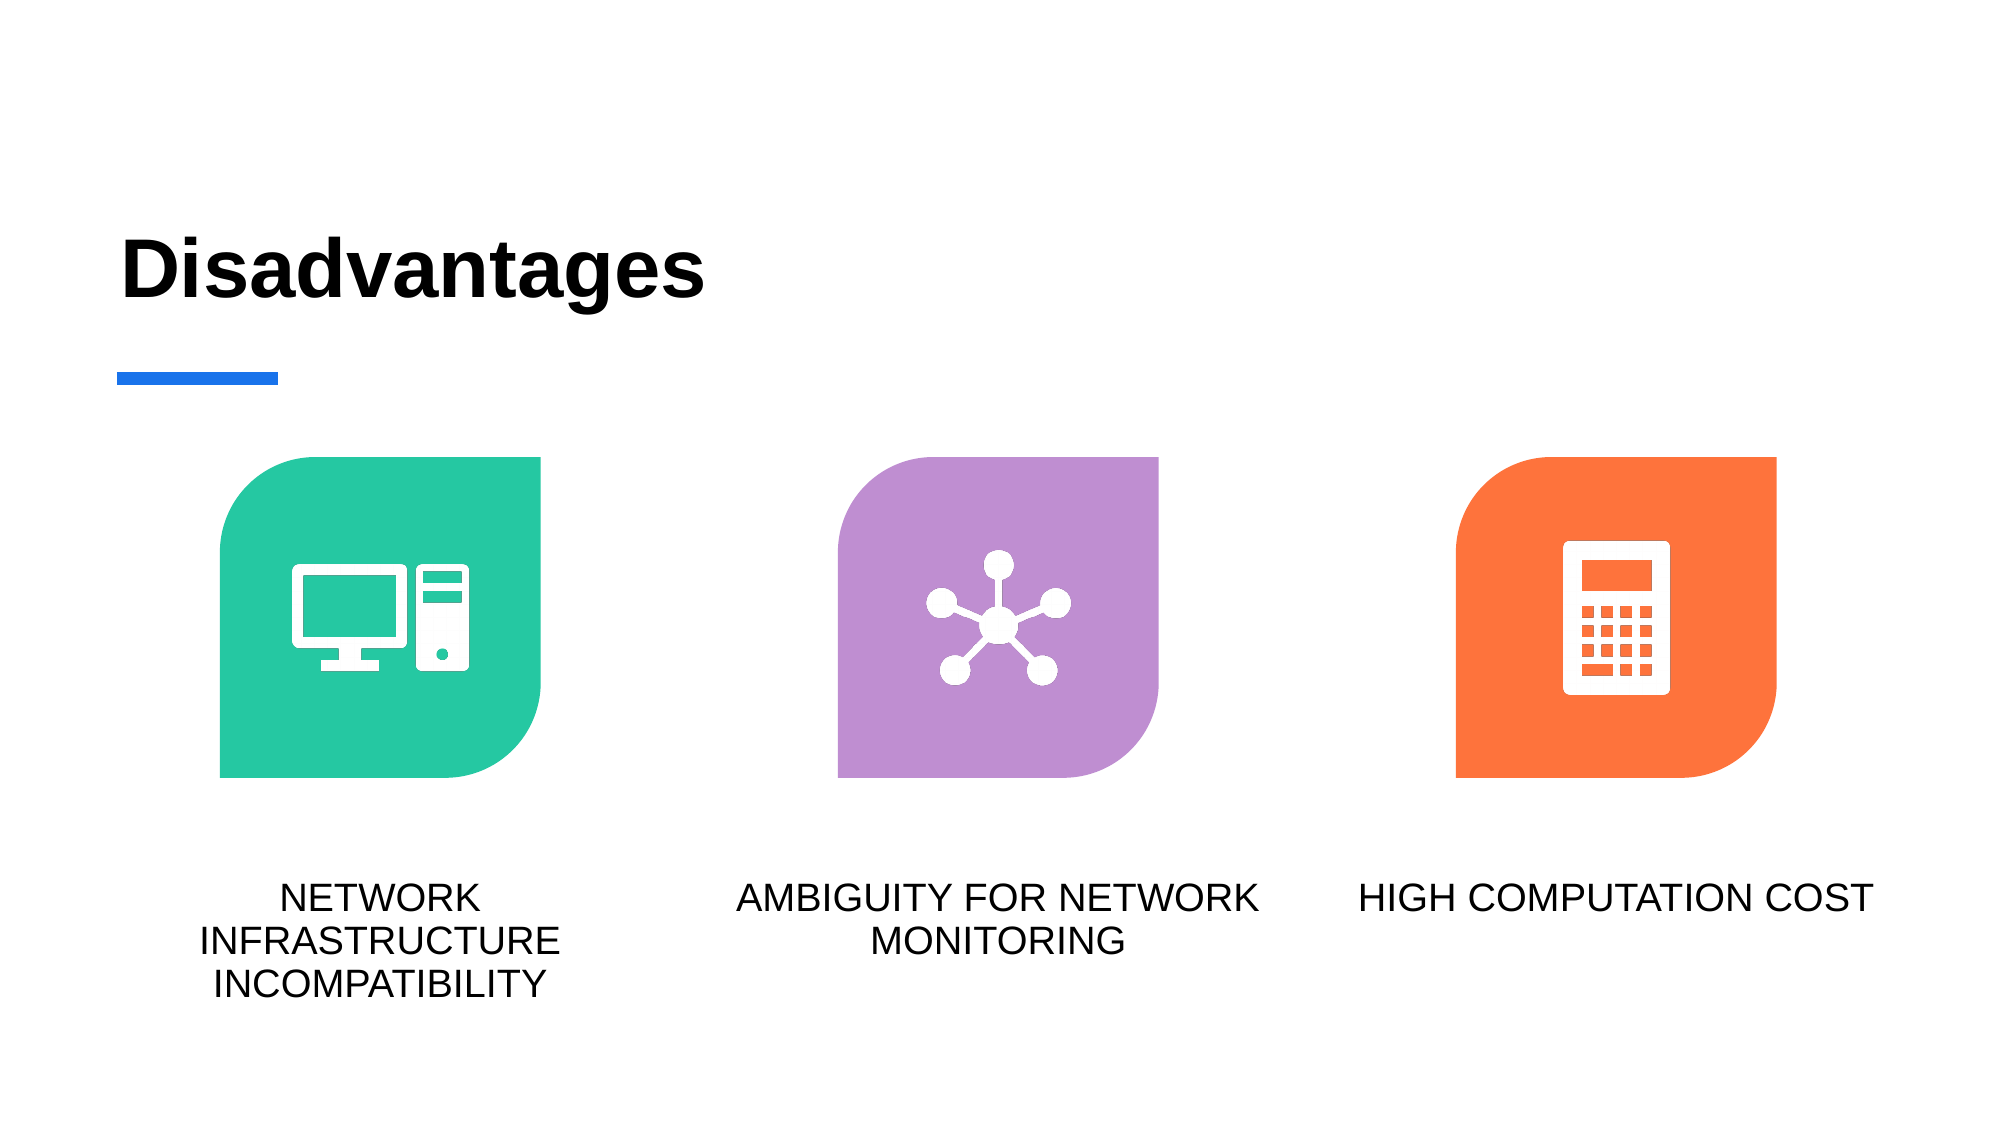

# Disadvantages
Network Infrastructure Incompatibility
Ambiguity for Network Monitoring
High Computation Cost